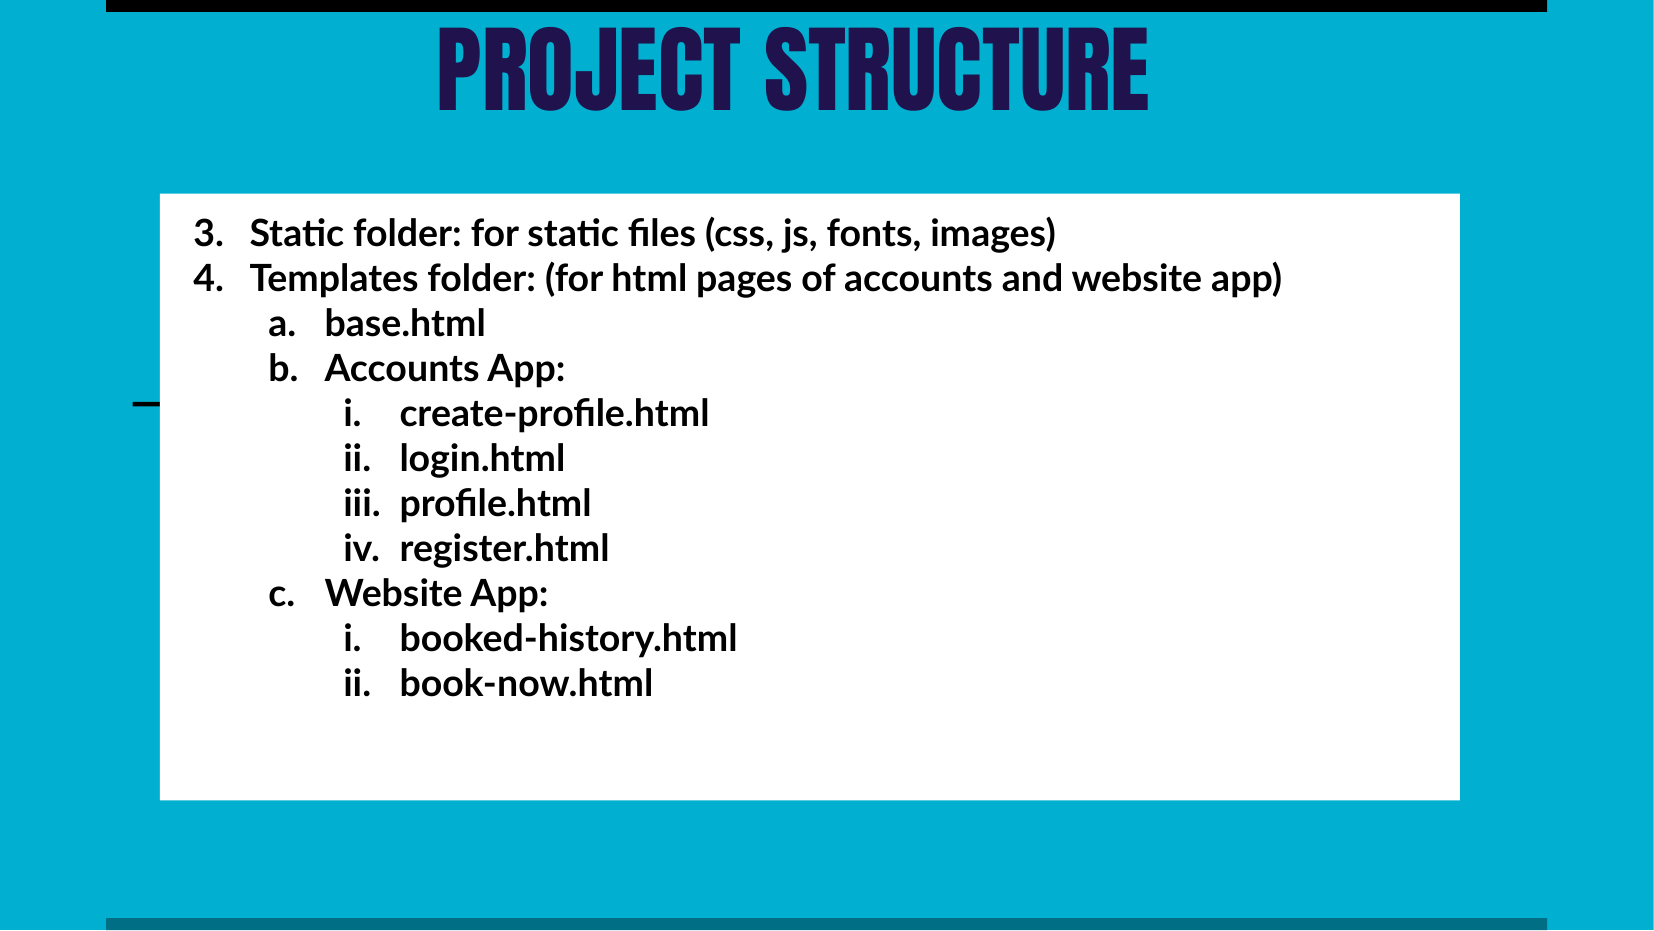

PROJECT STRUCTURE
Static folder: for static files (css, js, fonts, images)
Templates folder: (for html pages of accounts and website app)
base.html
Accounts App:
create-profile.html
login.html
profile.html
register.html
Website App:
booked-history.html
book-now.html